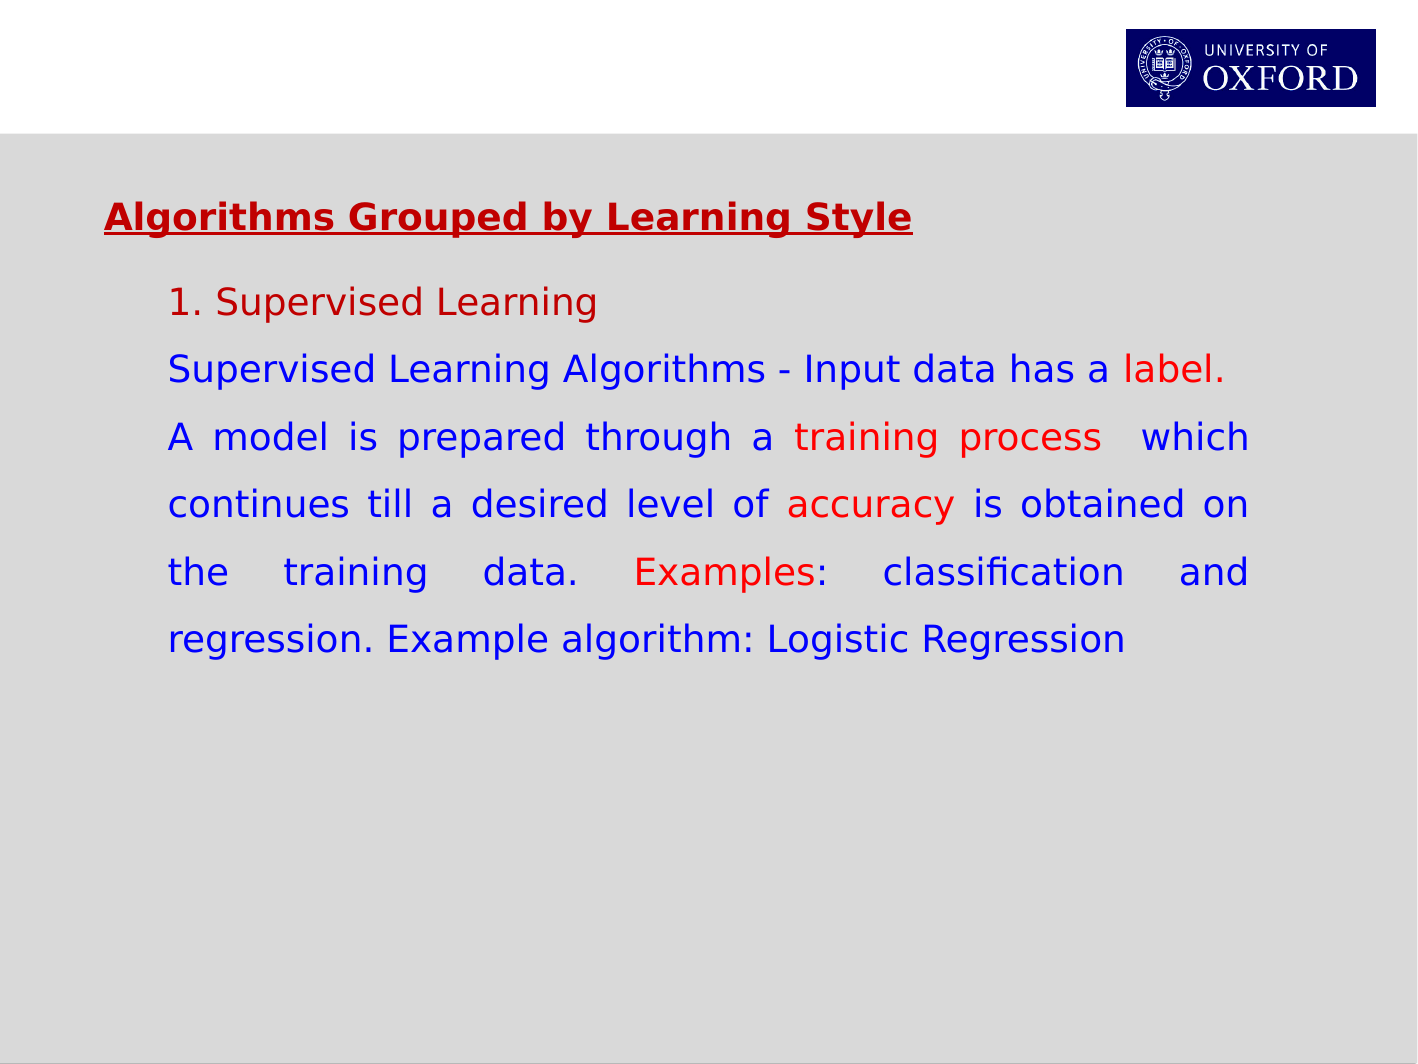

Algorithms Grouped by Learning Style

1. Supervised Learning
Supervised Learning Algorithms - Input data has a label.
A model is prepared through a training process  which continues till a desired level of accuracy is obtained on the training data. Examples: classification and regression. Example algorithm: Logistic Regression